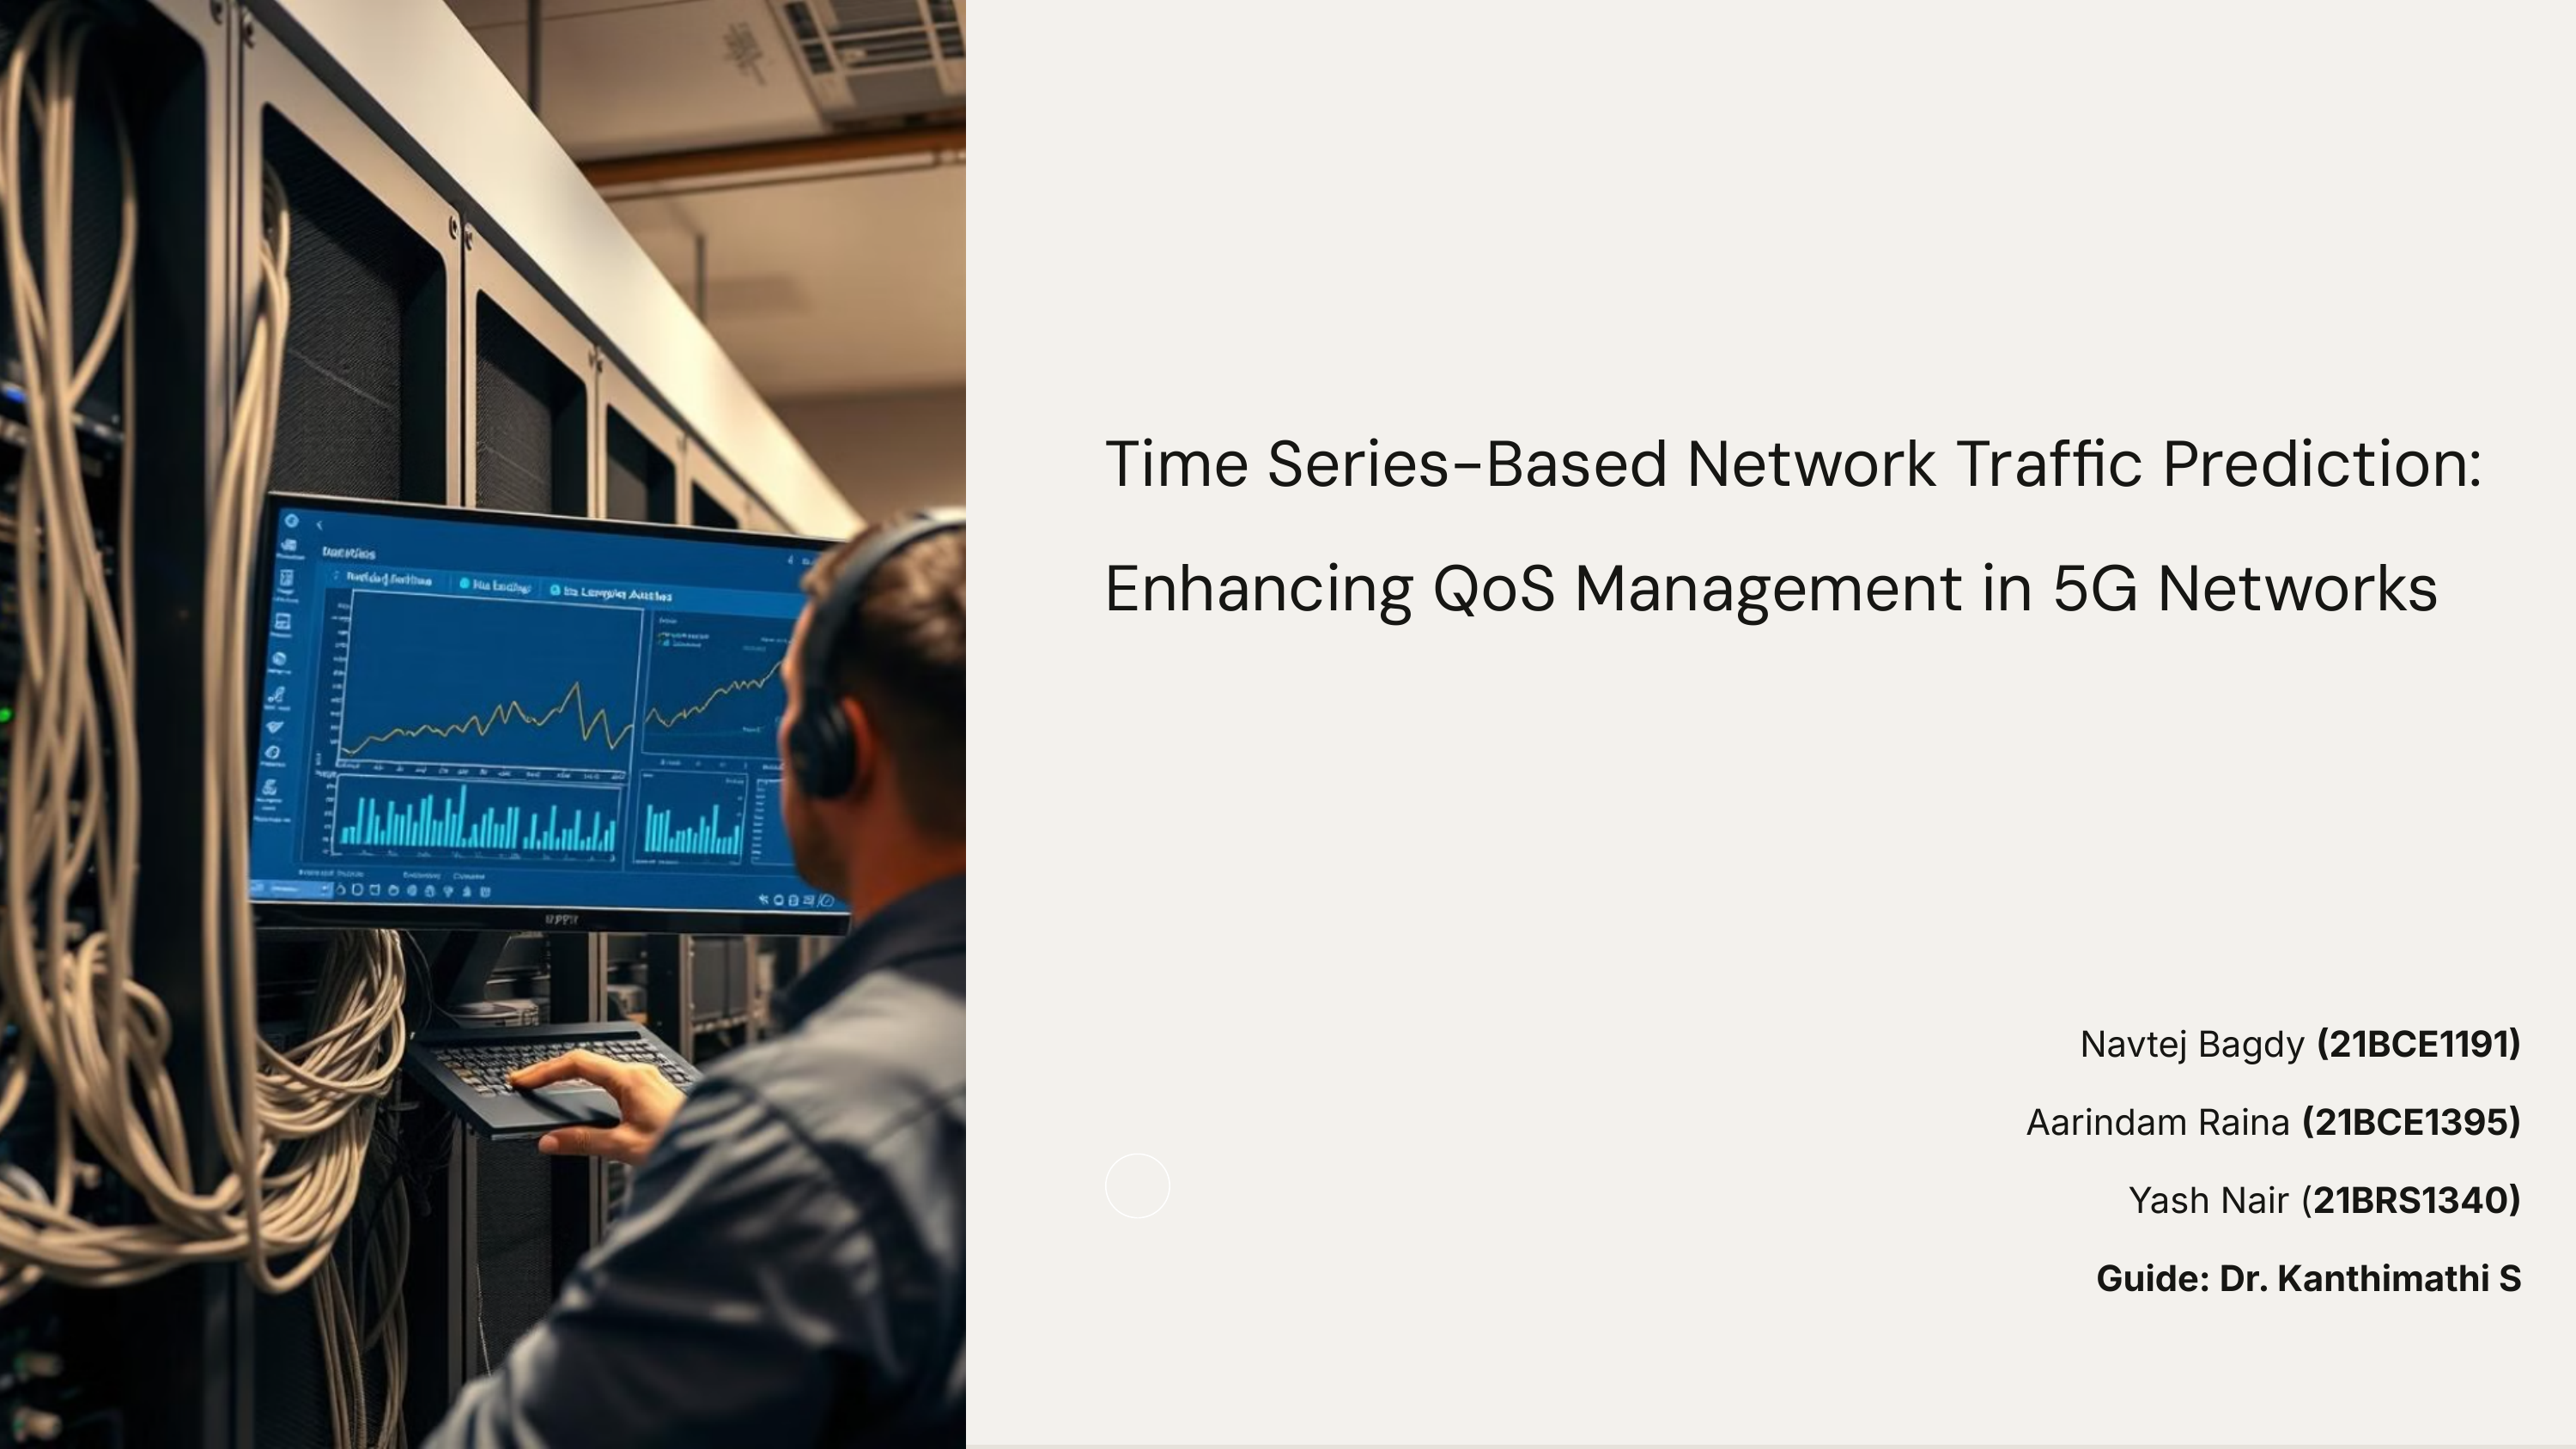

Time Series-Based Network Traffic Prediction: Enhancing QoS Management in 5G Networks
Navtej Bagdy (21BCE1191)
Aarindam Raina (21BCE1395)
Yash Nair (21BRS1340)
Guide: Dr. Kanthimathi S